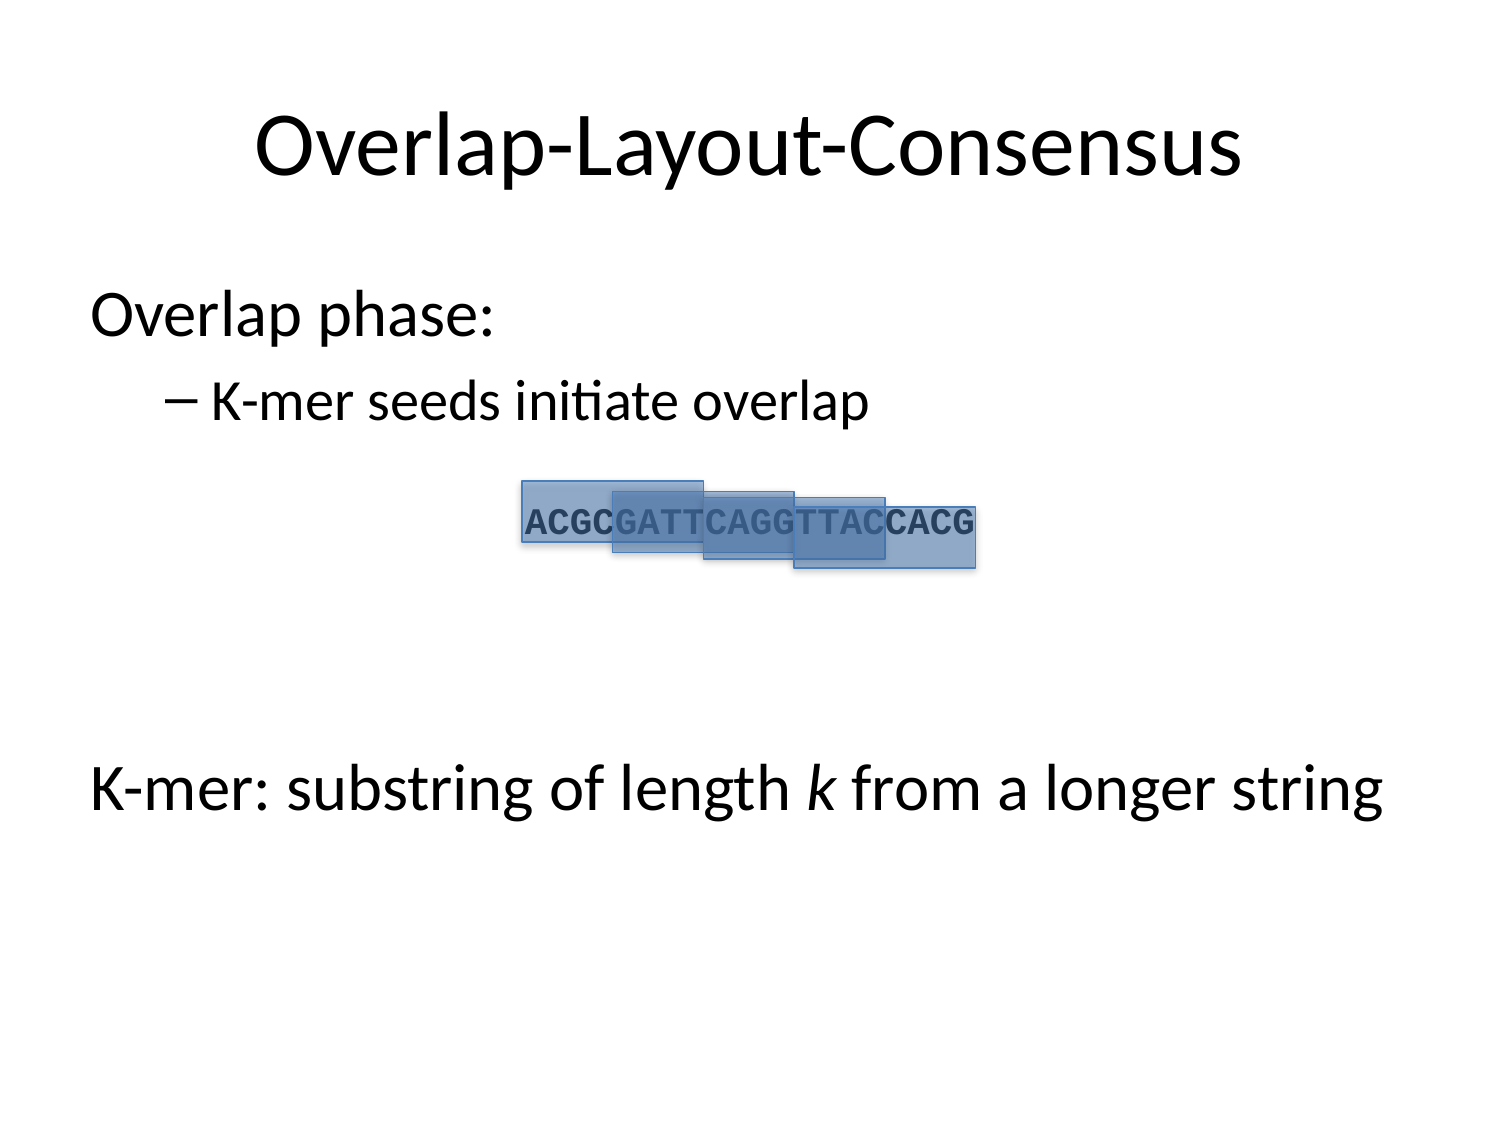

# Overlap-Layout-Consensus
Overlap phase:
K-mer seeds initiate overlap

K-mer: substring of length k from a longer string

ACGCGATTCAGGTTACCACG